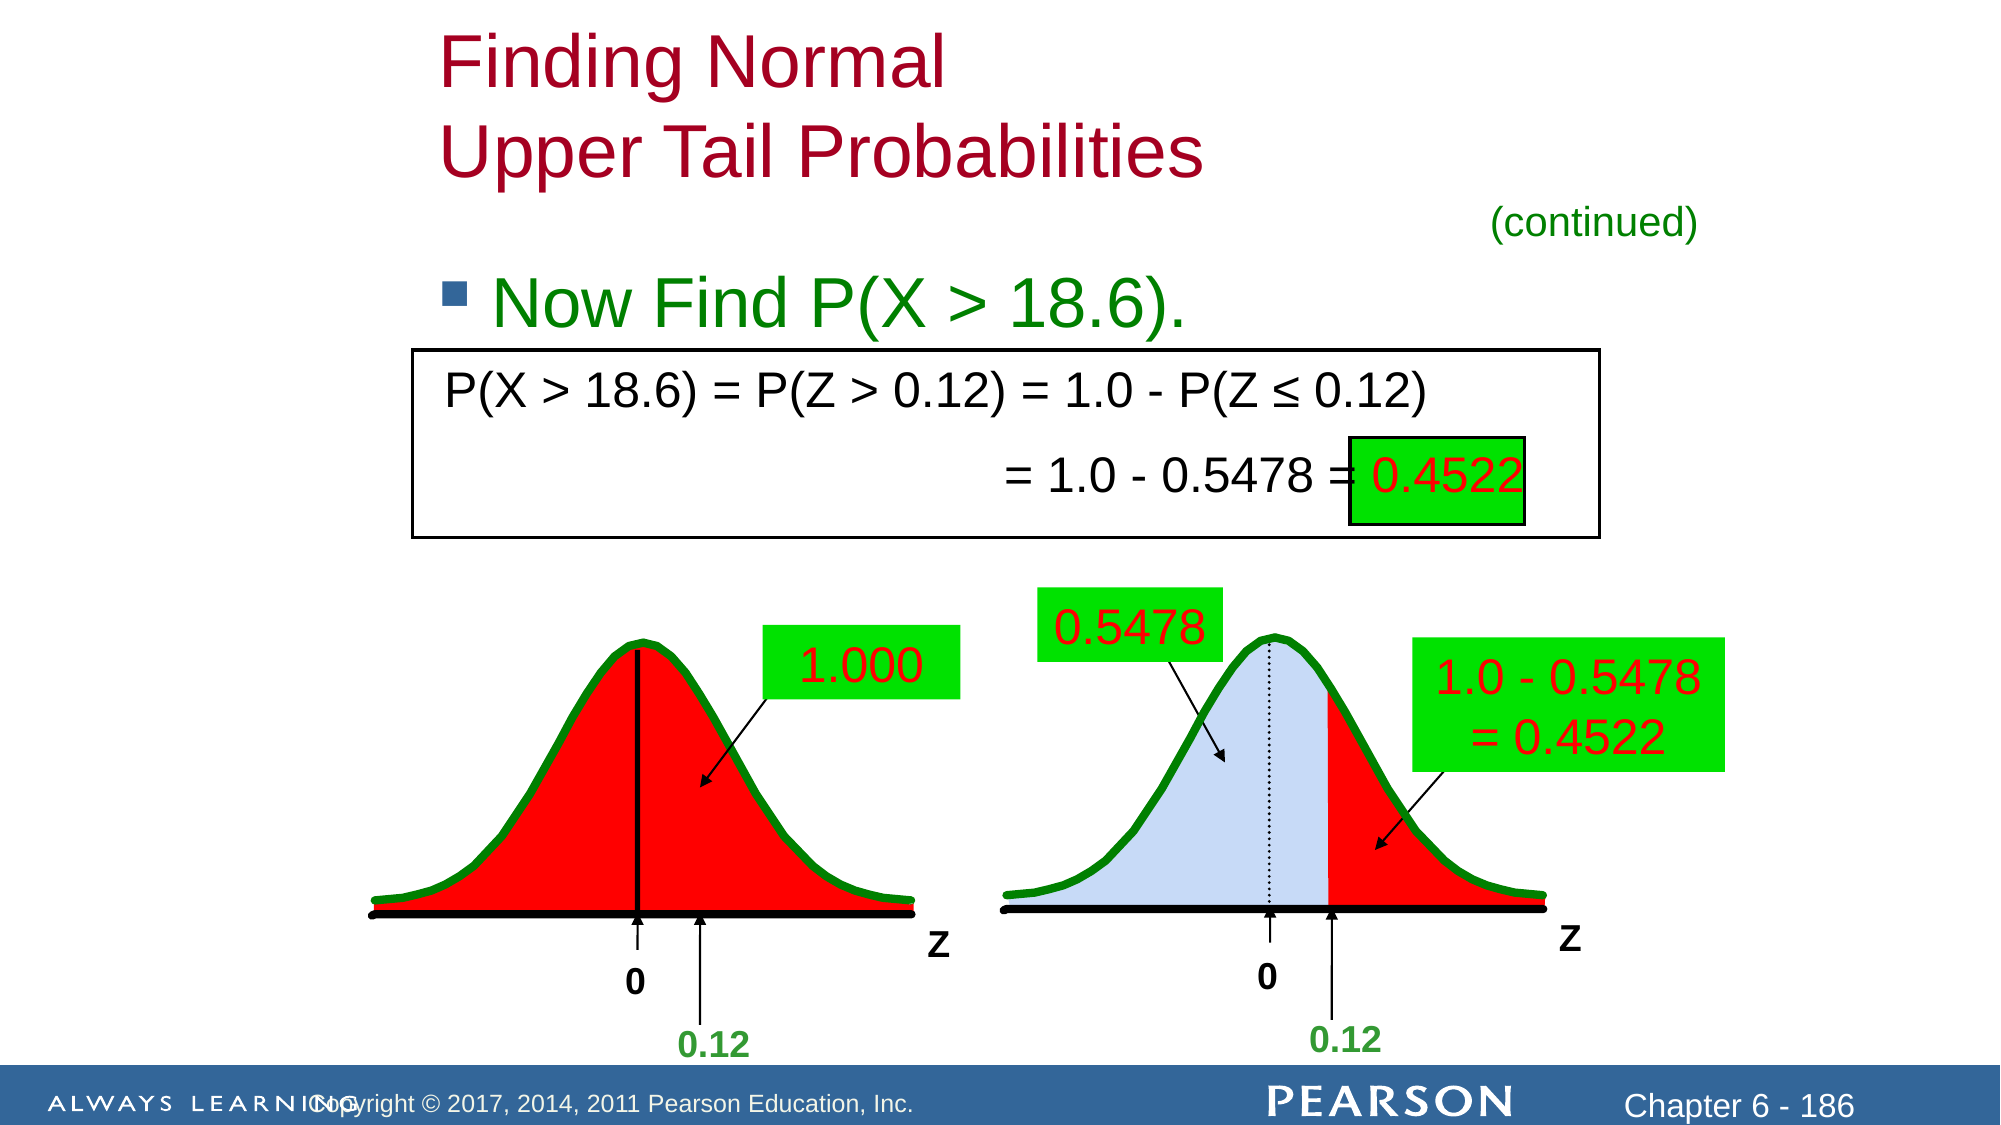

Finding Normal
Upper Tail Probabilities
(continued)
Now Find P(X > 18.6).
   P(X > 18.6) = P(Z > 0.12) = 1.0 - P(Z ≤ 0.12)
                                           = 1.0 - 0.5478 = 0.4522

0.5478
1.000

1.0 - 0.5478 = 0.4522

Z

Z

 0
 0

0.12
0.12